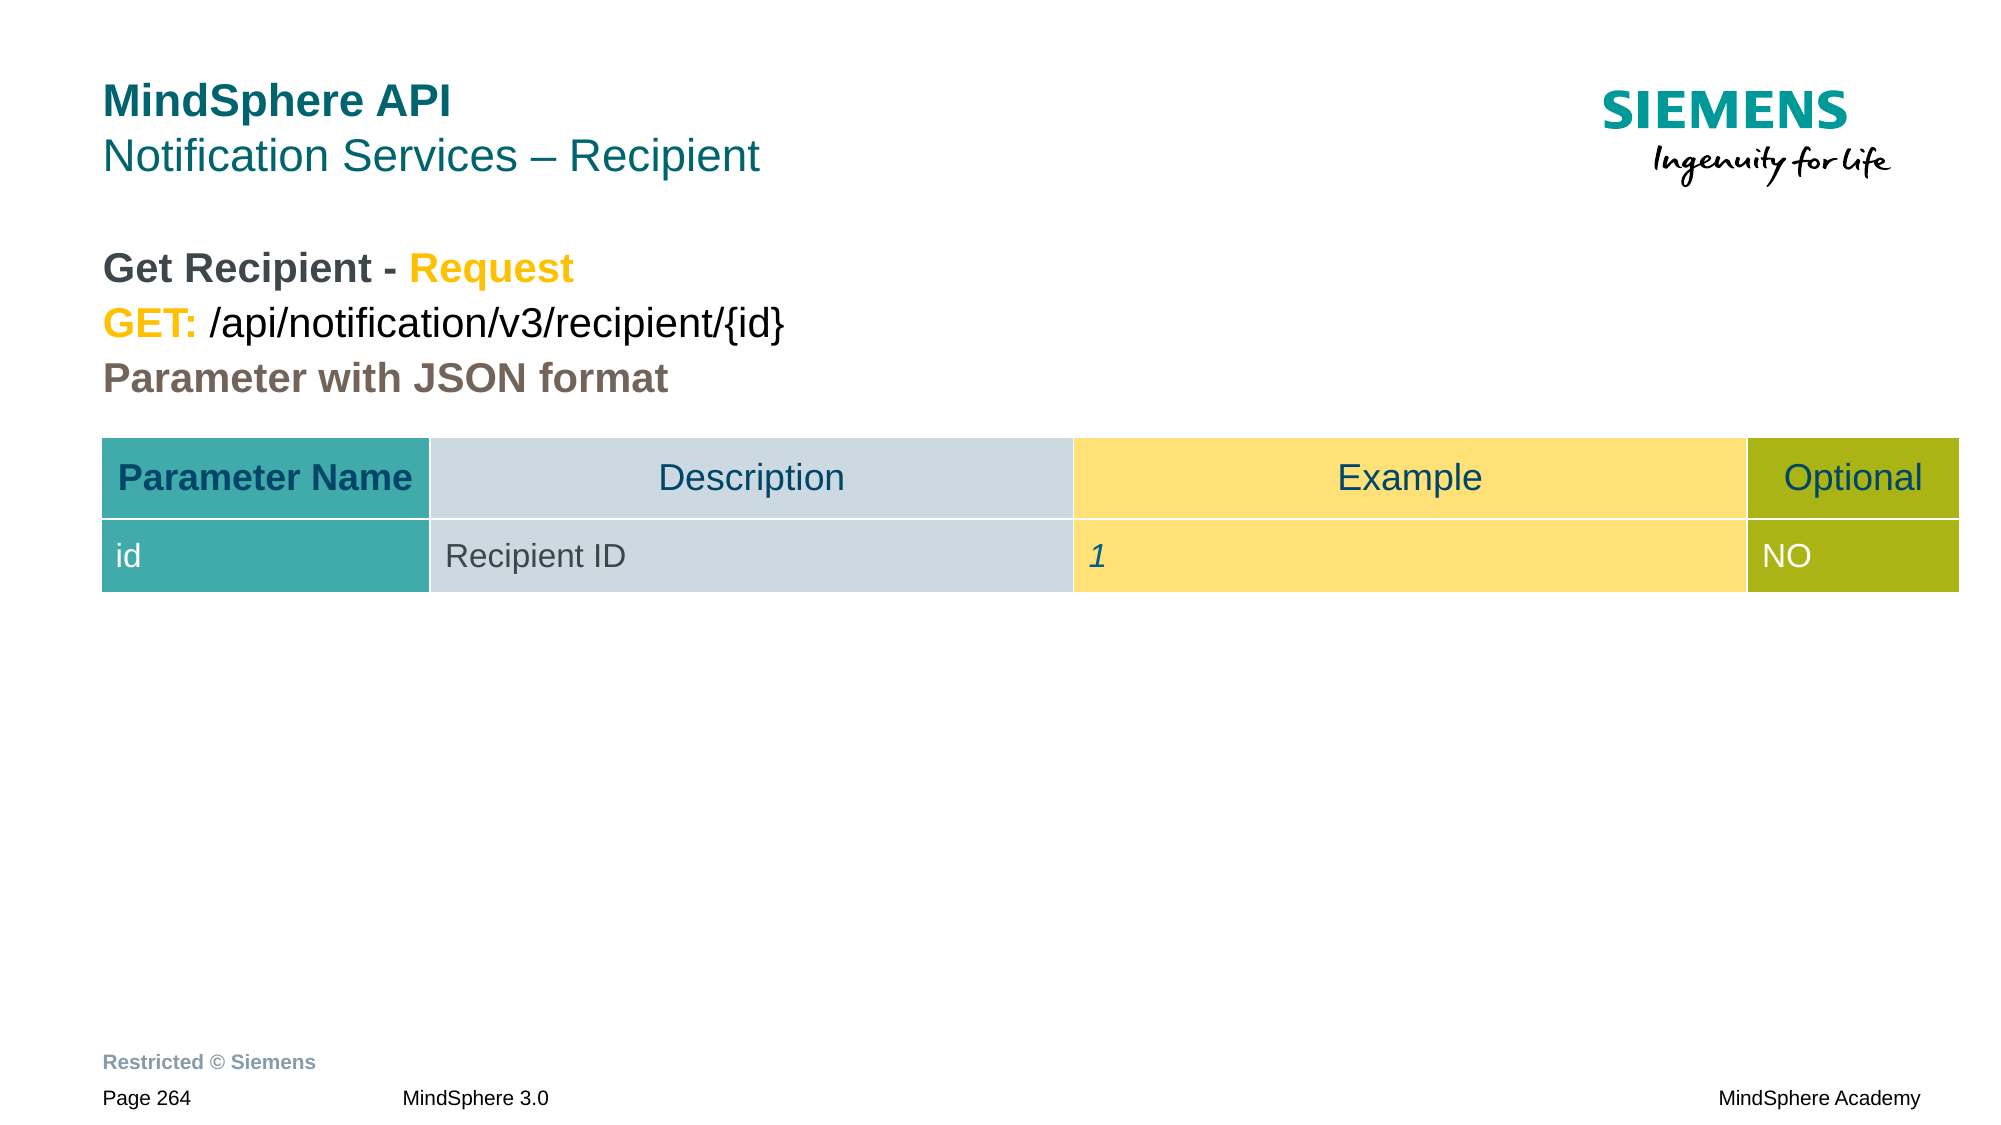

# MindSphere API Notification Services – Recipient
Get Recipient - Request
GET: /api/notification/v3/recipient/{id}
Parameter with JSON format

| Parameter Name | Description | Example | Optional |
| --- | --- | --- | --- |
| id | Recipient ID | 1 | NO |